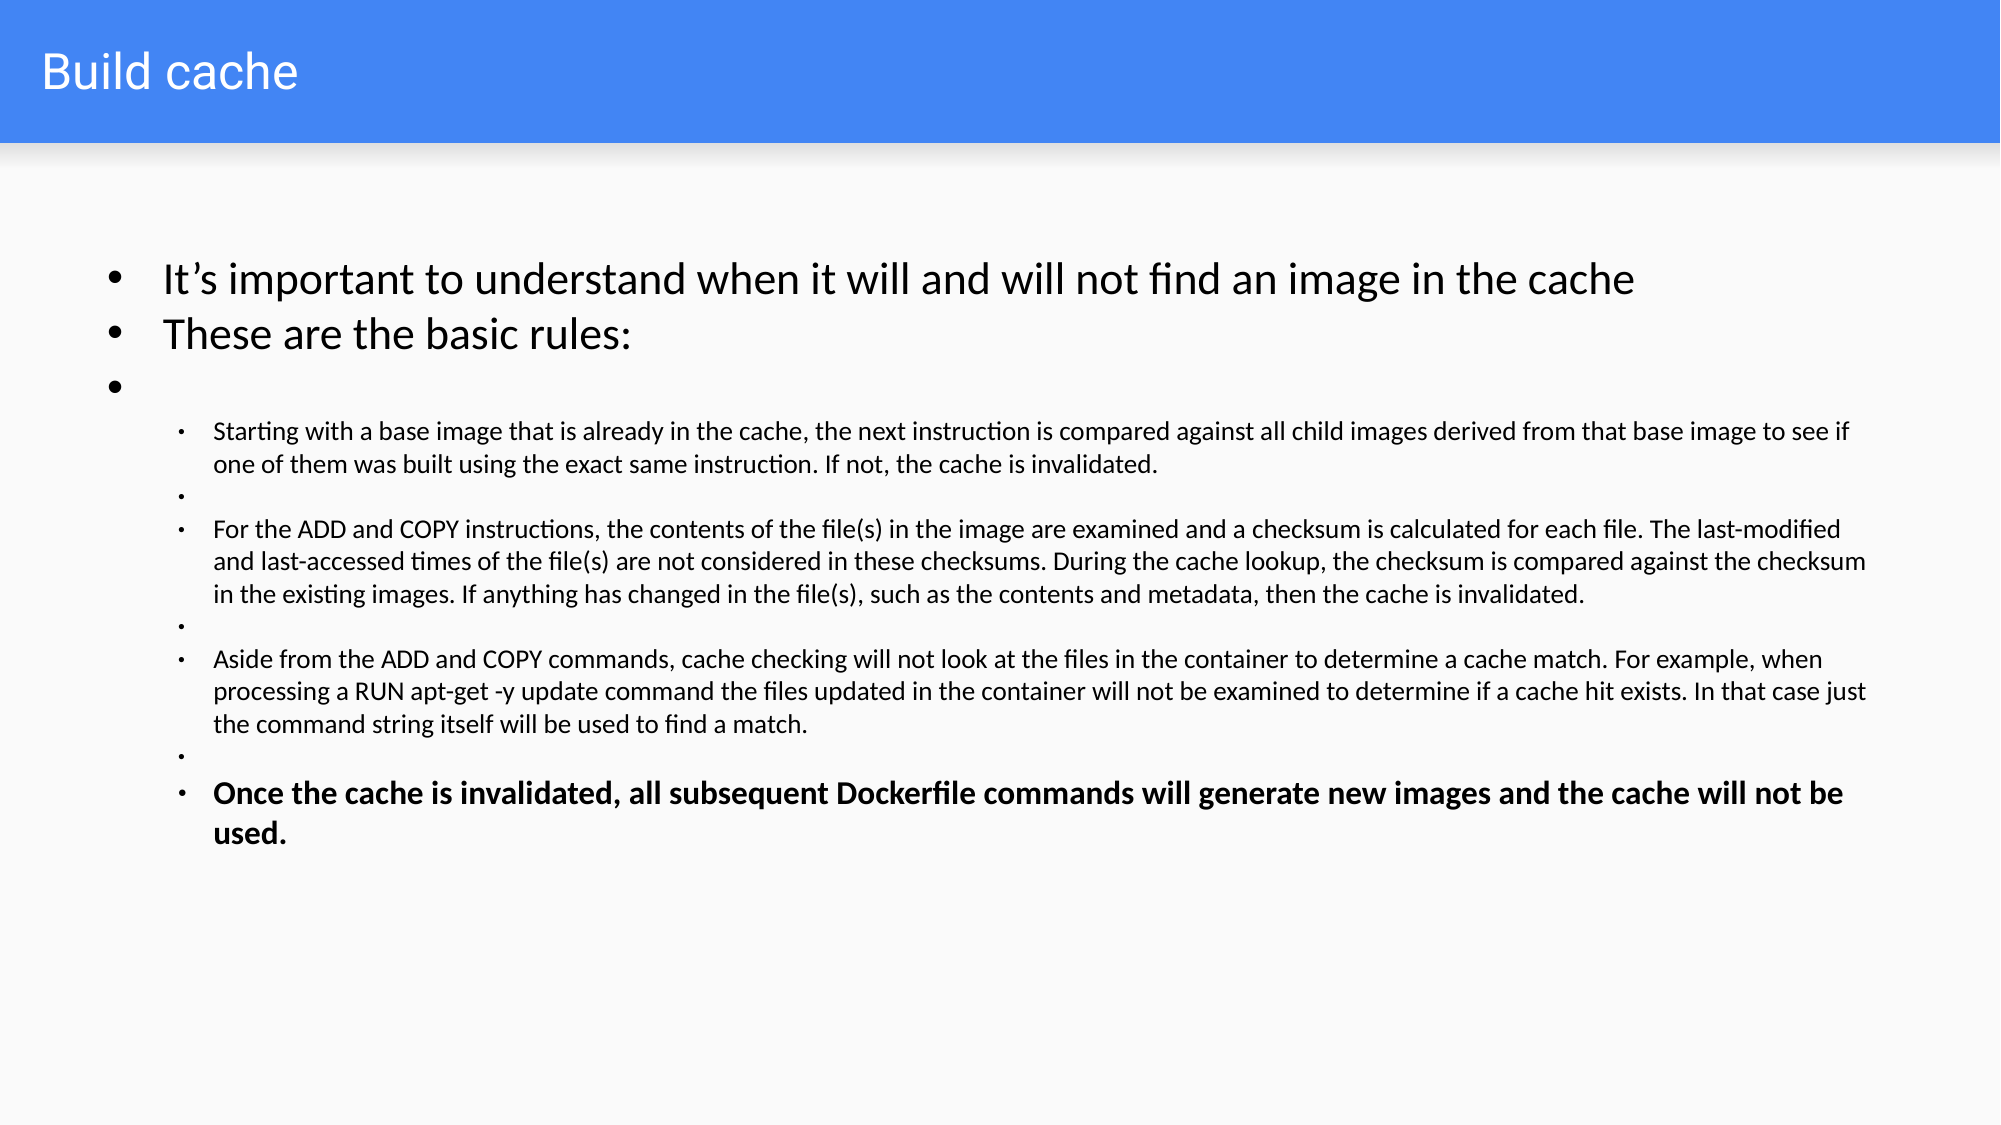

# Build cache
It’s important to understand when it will and will not find an image in the cache
These are the basic rules:

Starting with a base image that is already in the cache, the next instruction is compared against all child images derived from that base image to see if one of them was built using the exact same instruction. If not, the cache is invalidated.

For the ADD and COPY instructions, the contents of the file(s) in the image are examined and a checksum is calculated for each file. The last-modified and last-accessed times of the file(s) are not considered in these checksums. During the cache lookup, the checksum is compared against the checksum in the existing images. If anything has changed in the file(s), such as the contents and metadata, then the cache is invalidated.

Aside from the ADD and COPY commands, cache checking will not look at the files in the container to determine a cache match. For example, when processing a RUN apt-get -y update command the files updated in the container will not be examined to determine if a cache hit exists. In that case just the command string itself will be used to find a match.

Once the cache is invalidated, all subsequent Dockerfile commands will generate new images and the cache will not be used.